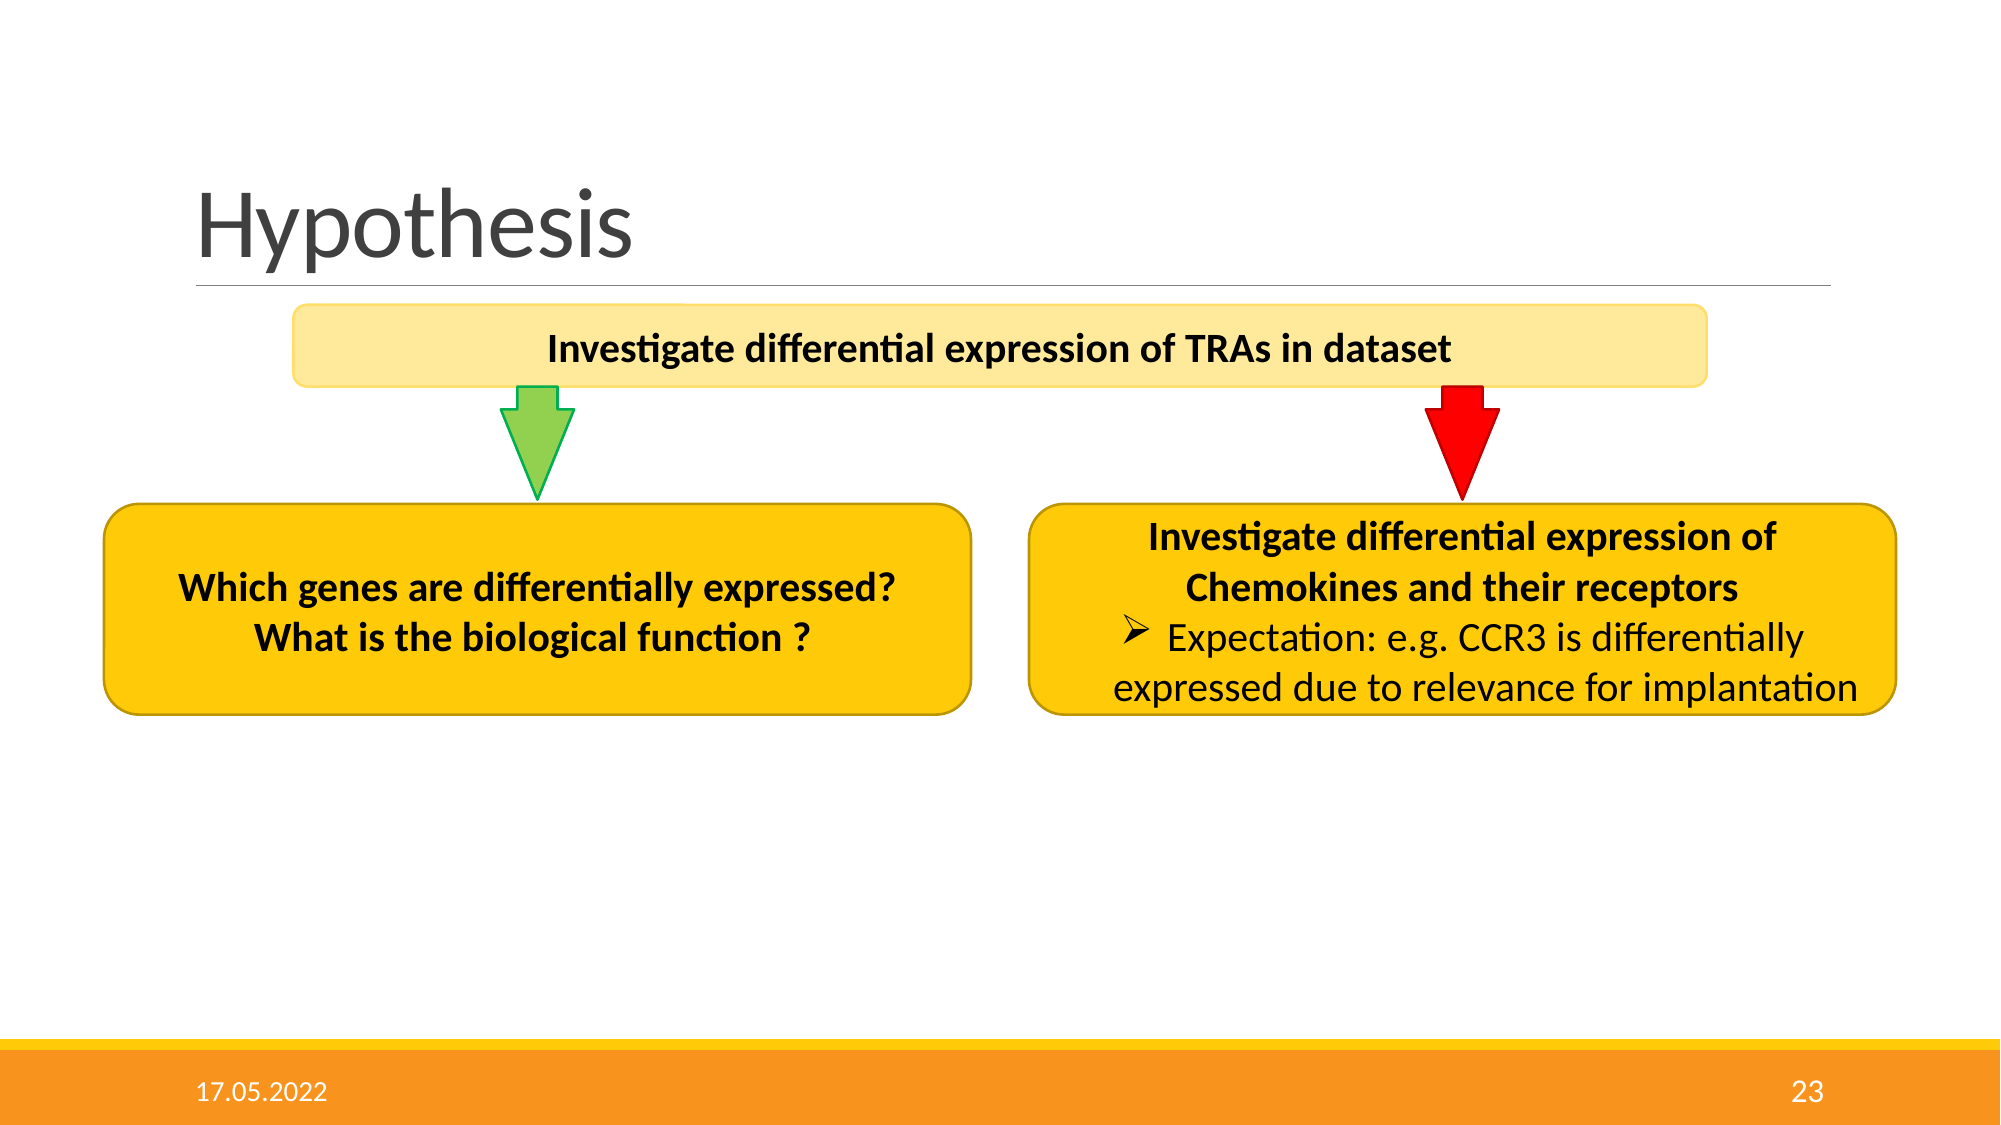

# Hypothesis
Investigate differential expression of TRAs in dataset

Which genes are differentially expressed?
What is the biological function ?
Investigate differential expression of Chemokines and their receptors
Expectation: e.g. CCR3 is differentially expressed due to relevance for implantation
17.05.2022

23